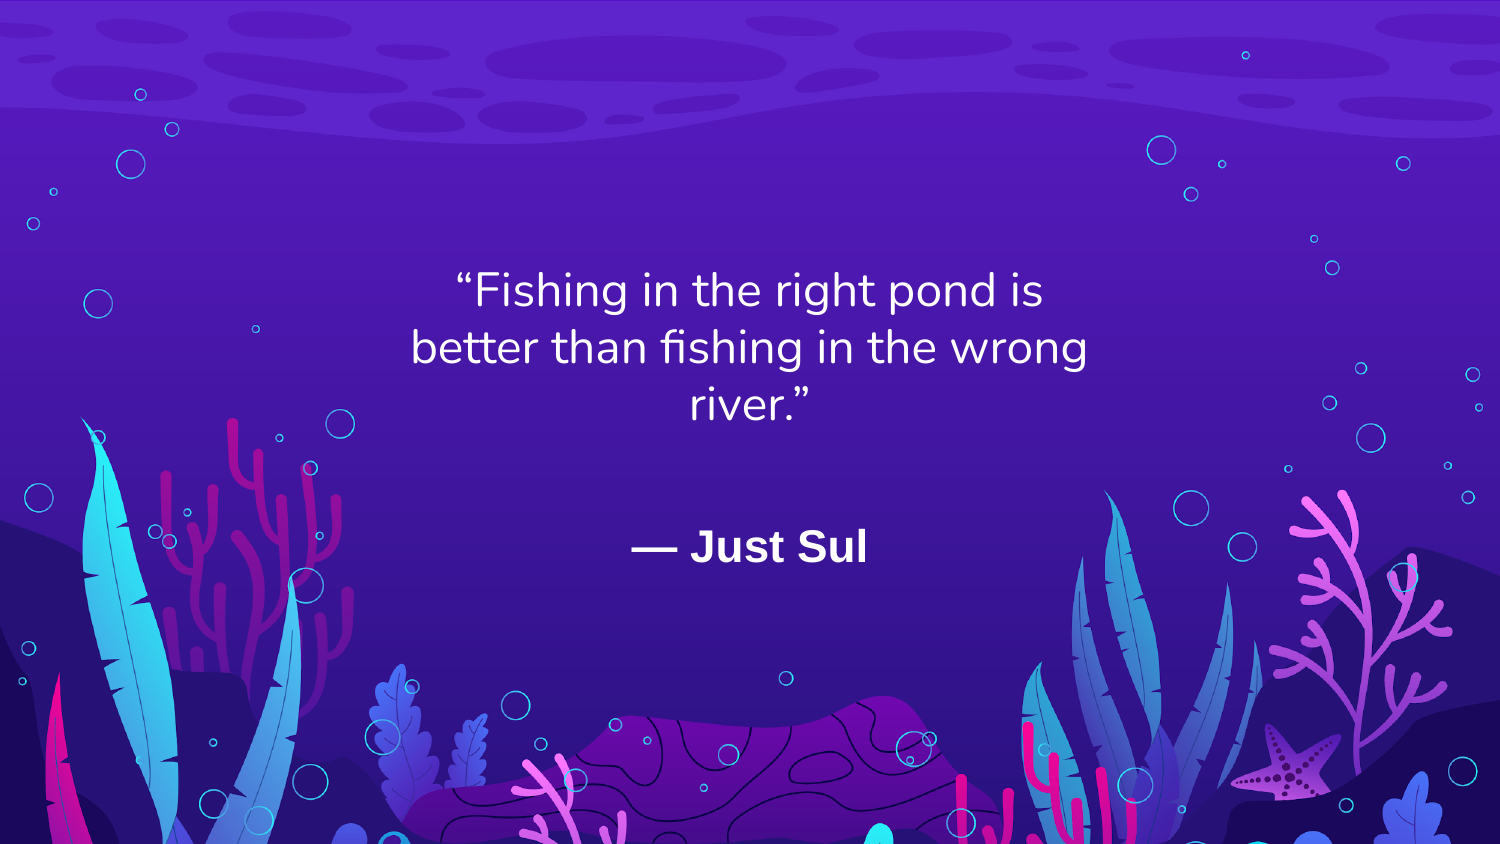

“Fishing in the right pond is better than fishing in the wrong river.”
# — Just Sul